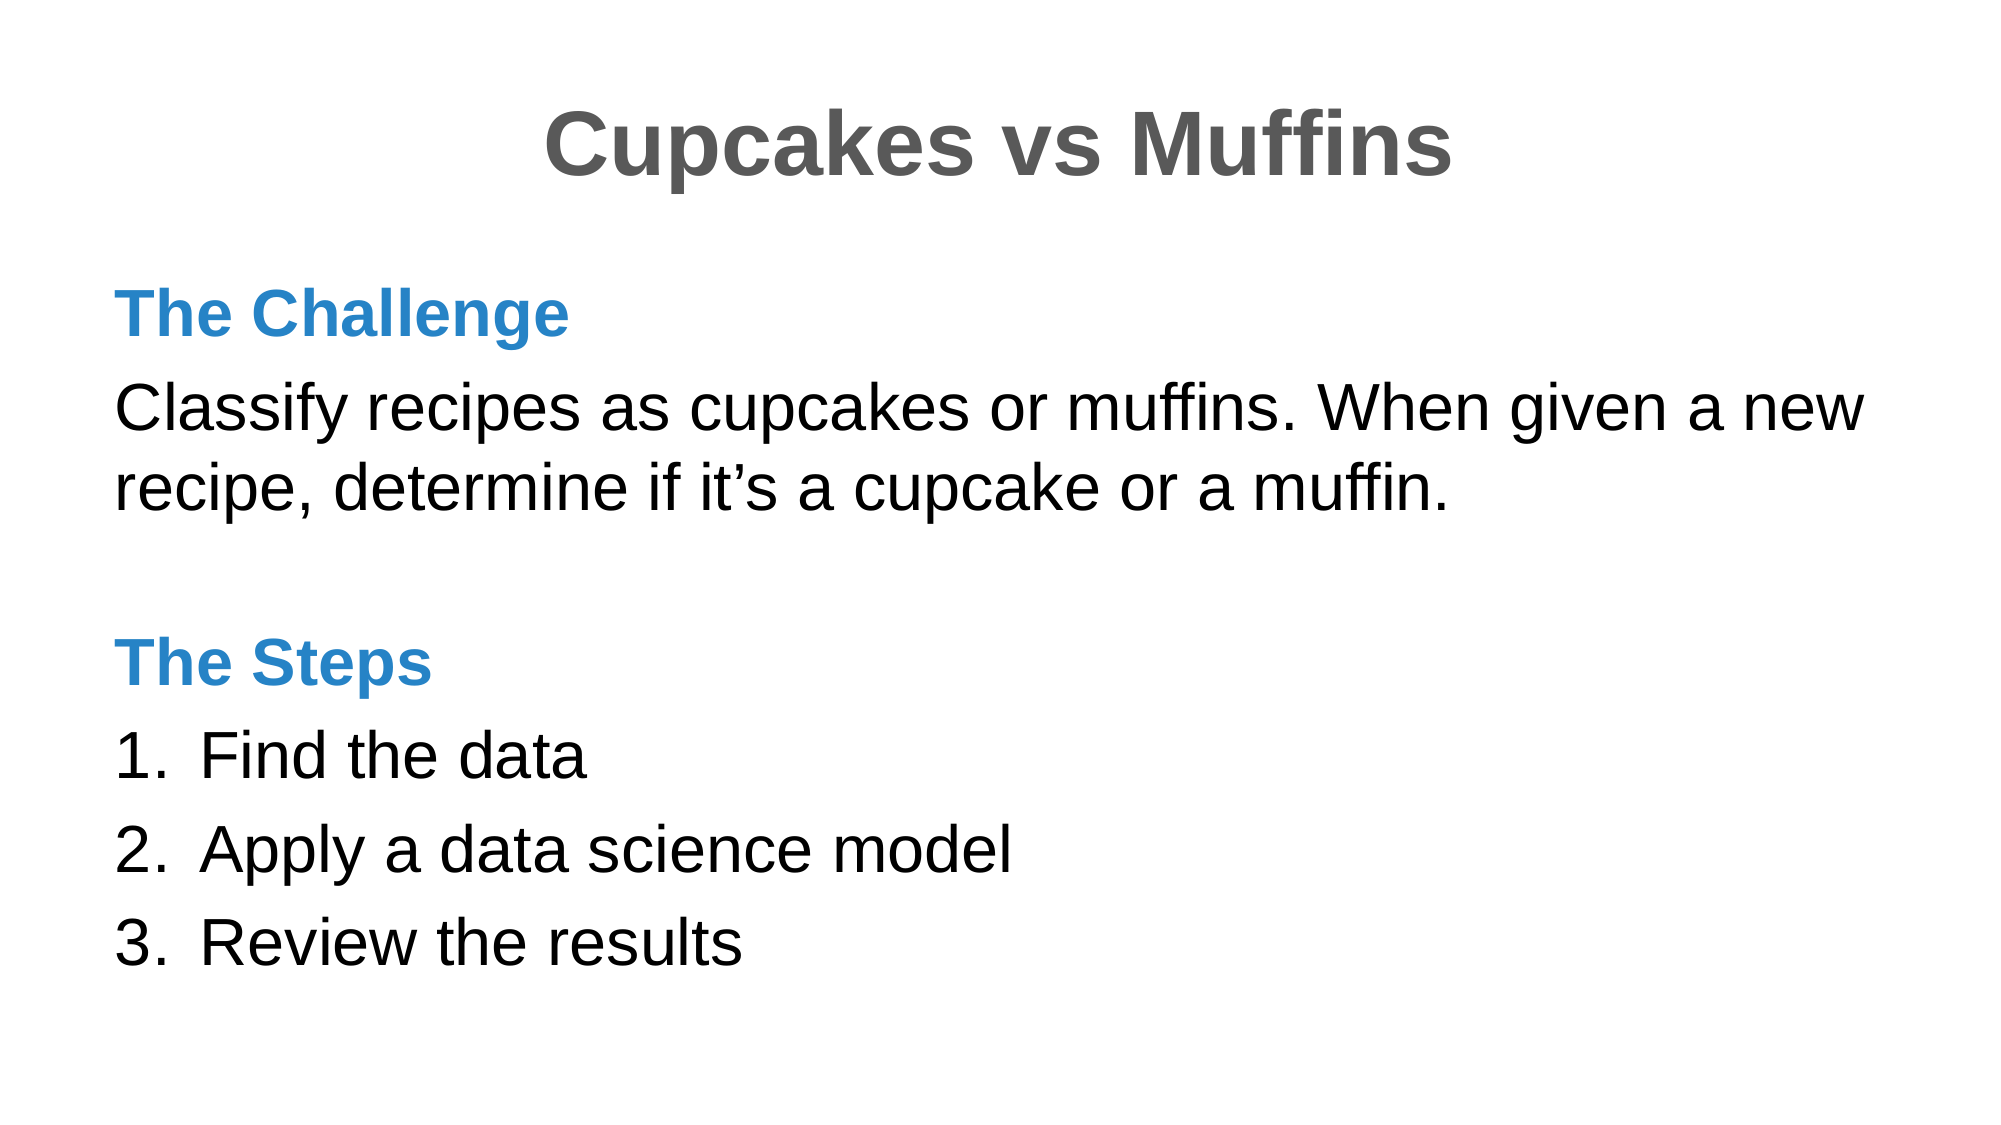

# Cupcakes vs Muffins
The Challenge
Classify recipes as cupcakes or muffins. When given a new recipe, determine if it’s a cupcake or a muffin.

The Steps
Find the data
Apply a data science model
Review the results